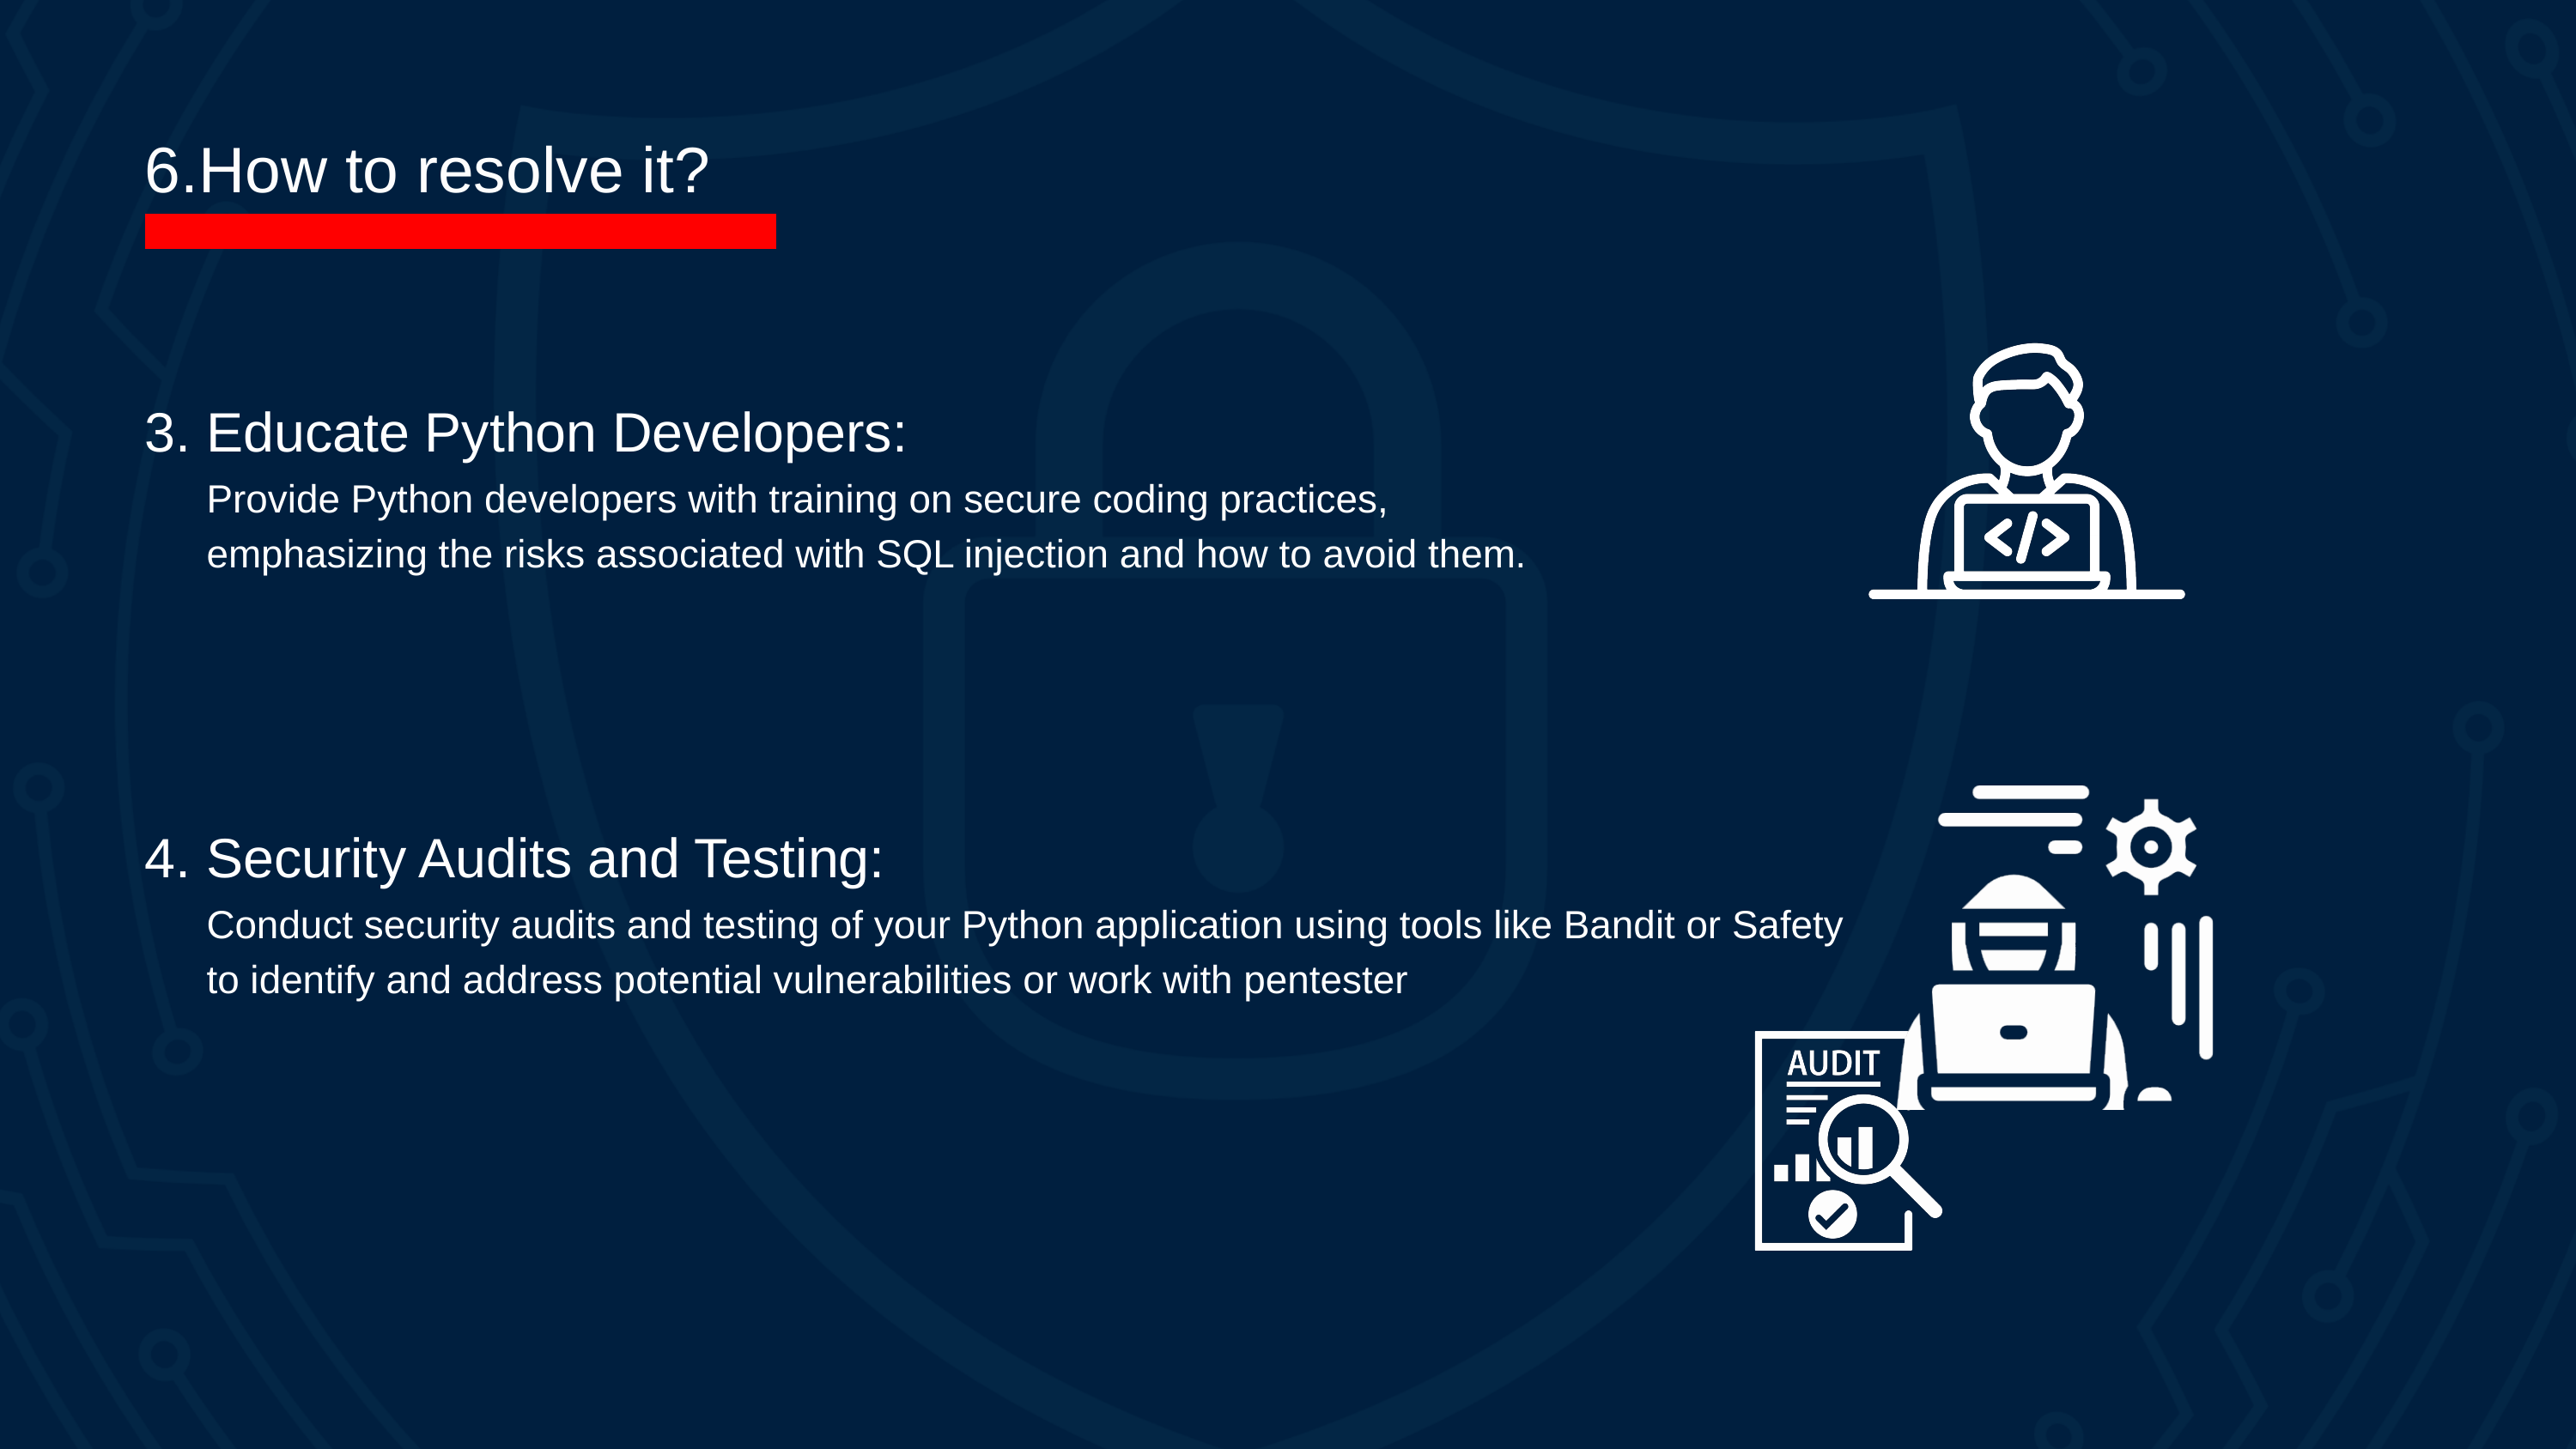

6.How to resolve it?

3. Educate Python Developers:
Provide Python developers with training on secure coding practices, emphasizing the risks associated with SQL injection and how to avoid them.

4. Security Audits and Testing:
Conduct security audits and testing of your Python application using tools like Bandit or Safety to identify and address potential vulnerabilities or work with pentester